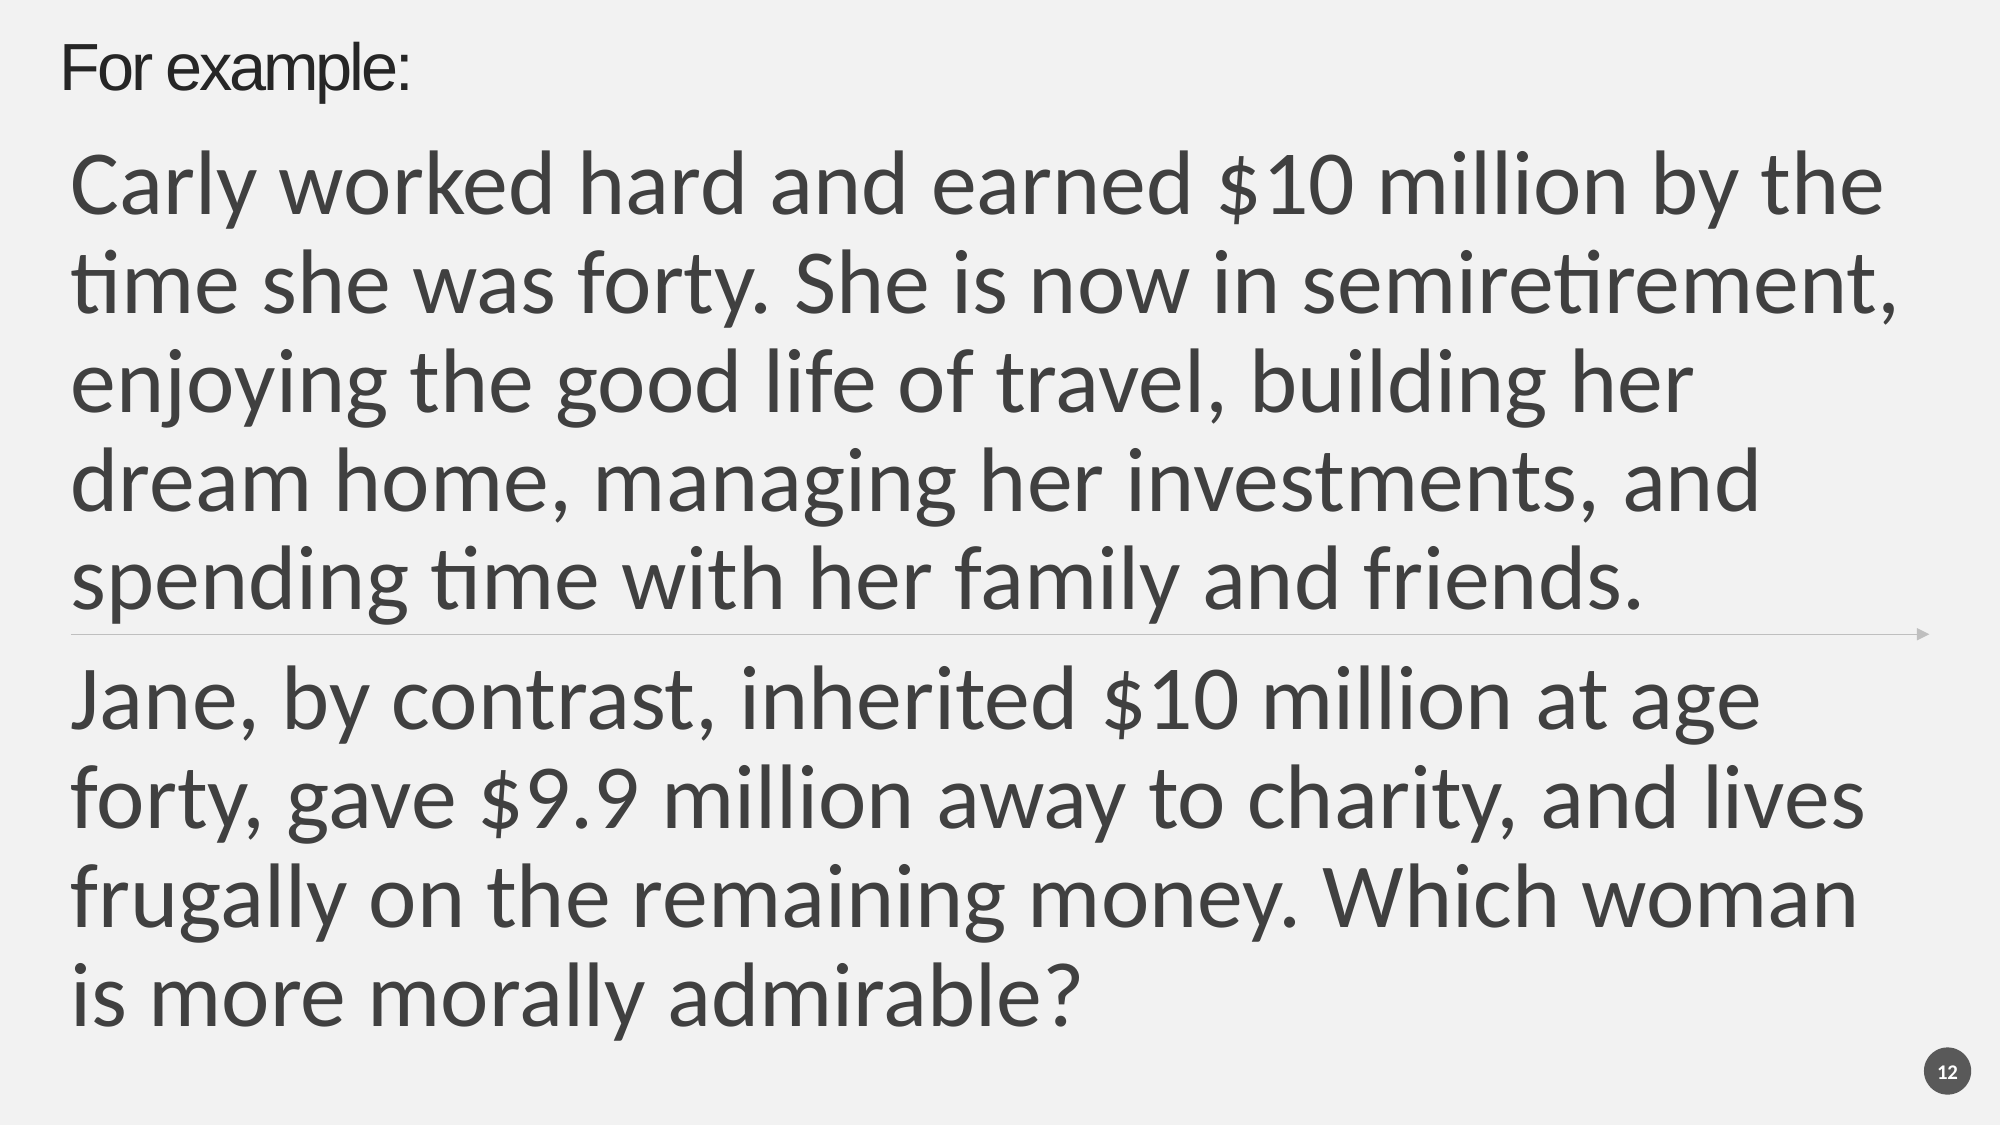

# For example:
Carly worked hard and earned $10 million by the time she was forty. She is now in semiretirement, enjoying the good life of travel, building her dream home, managing her investments, and spending time with her family and friends.
Jane, by contrast, inherited $10 million at age forty, gave $9.9 million away to charity, and lives frugally on the remaining money. Which woman is more morally admirable?
12